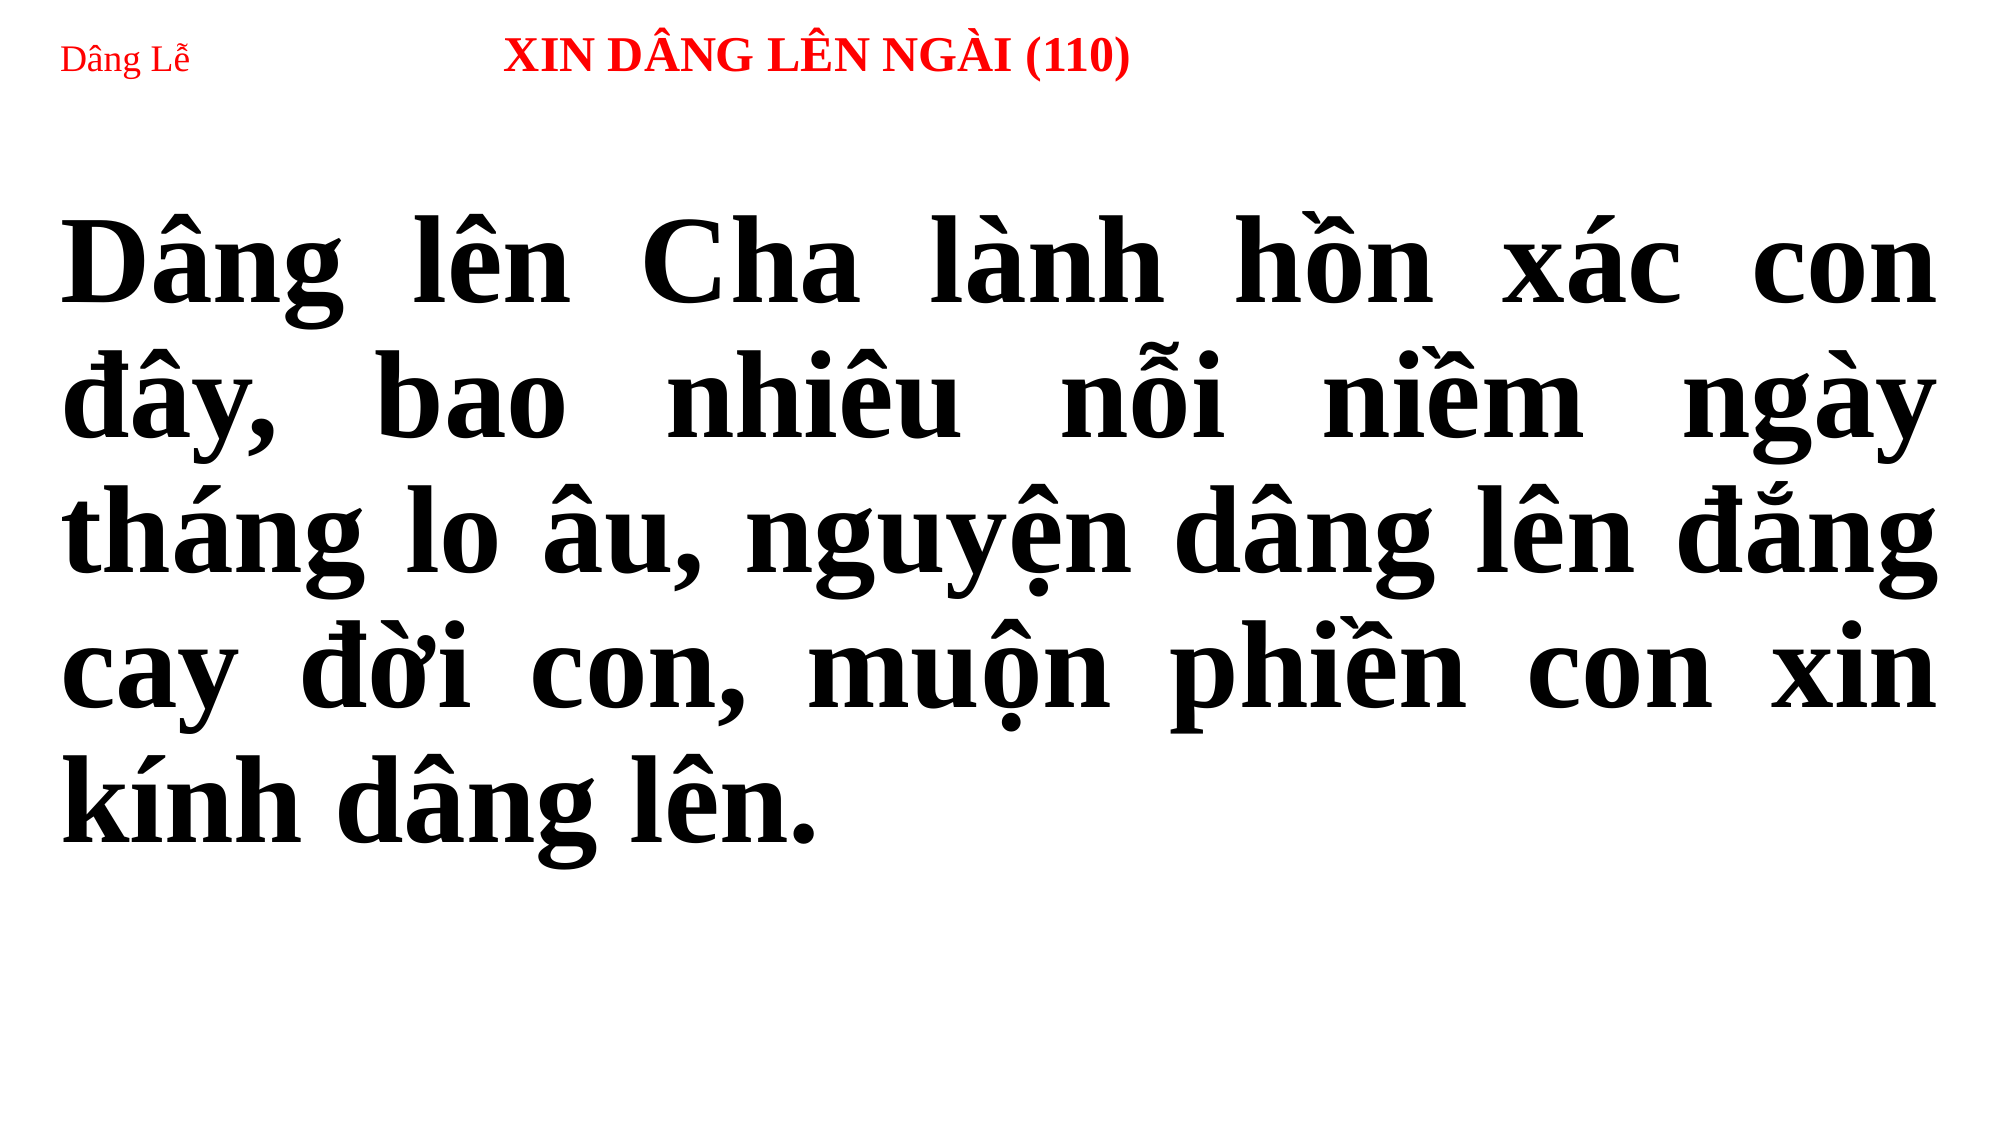

# Dâng Lễ                                 XIN DÂNG LÊN NGÀI (110)
Dâng lên Cha lành hồn xác con đây, bao nhiêu nỗi niềm ngày tháng lo âu, nguyện dâng lên đắng cay đời con, muộn phiền con xin kính dâng lên.